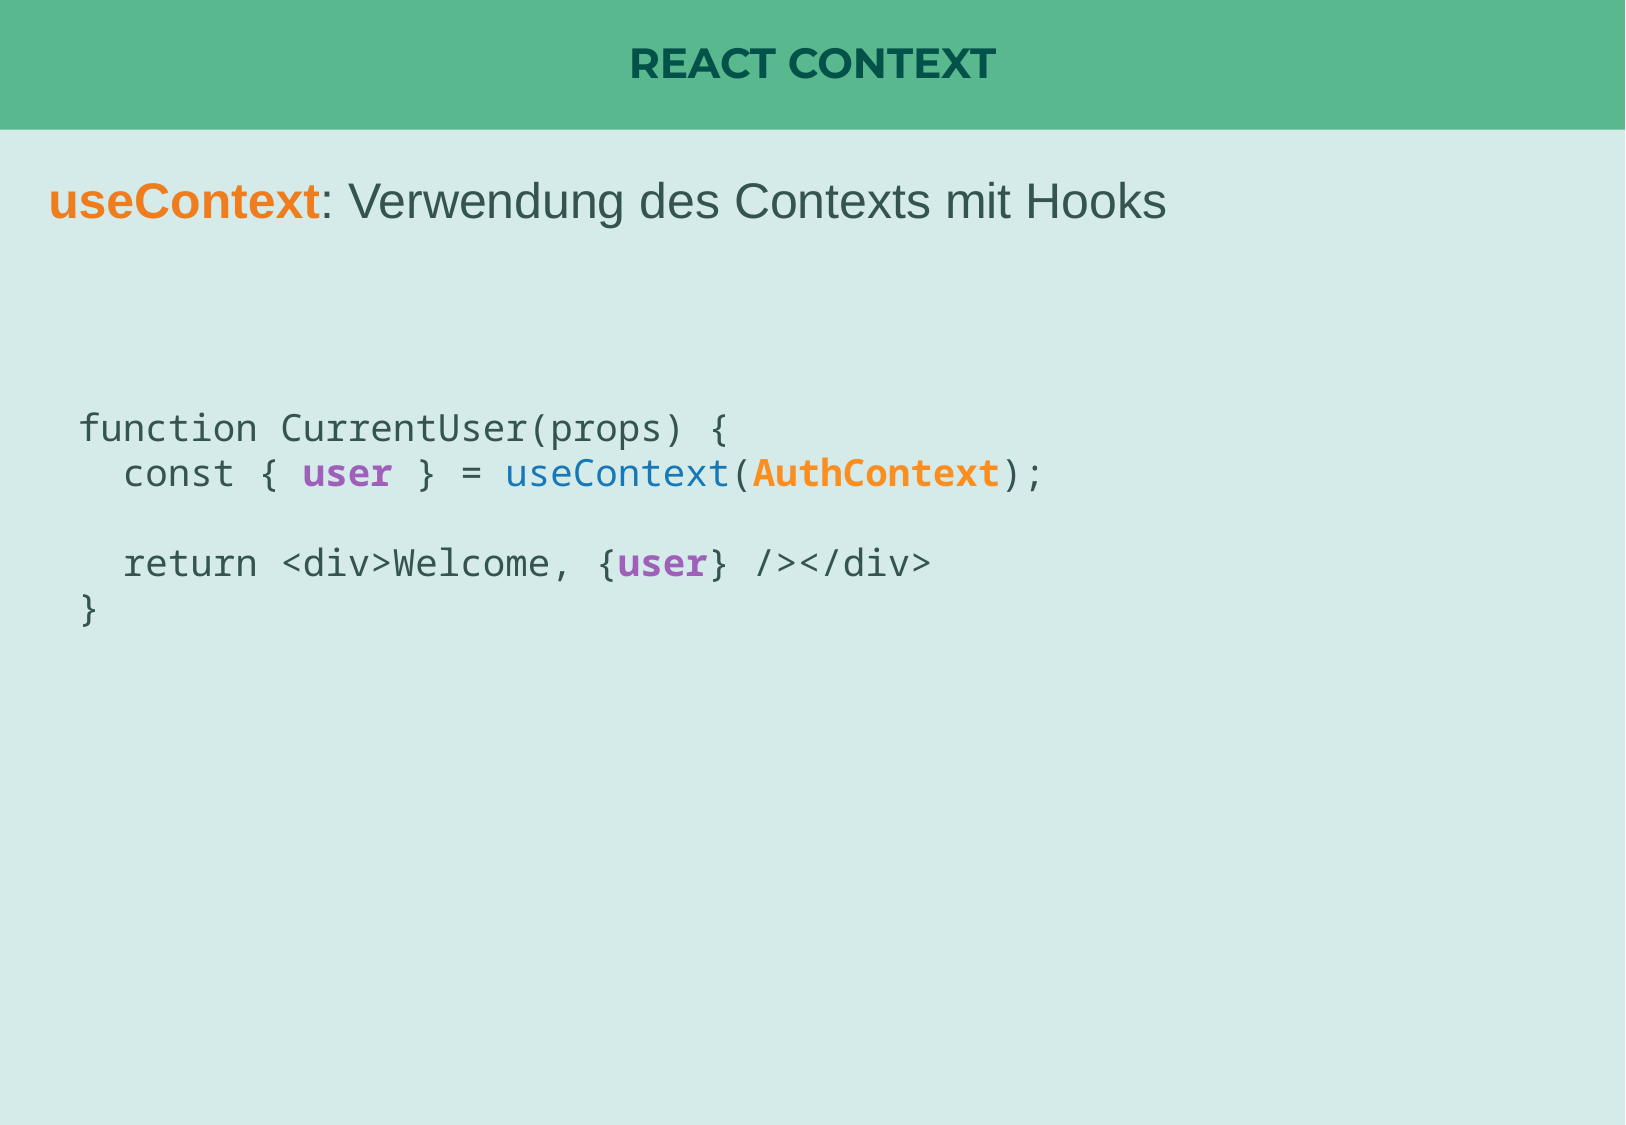

# React Context
useContext: Verwendung des Contexts mit Hooks

function CurrentUser(props) {
  const { user } = useContext(AuthContext);

  return <div>Welcome, {user} /></div>
}
Beispiel: ChatPage oder Tabs

Beispiel: UserStatsPage für fetch ?